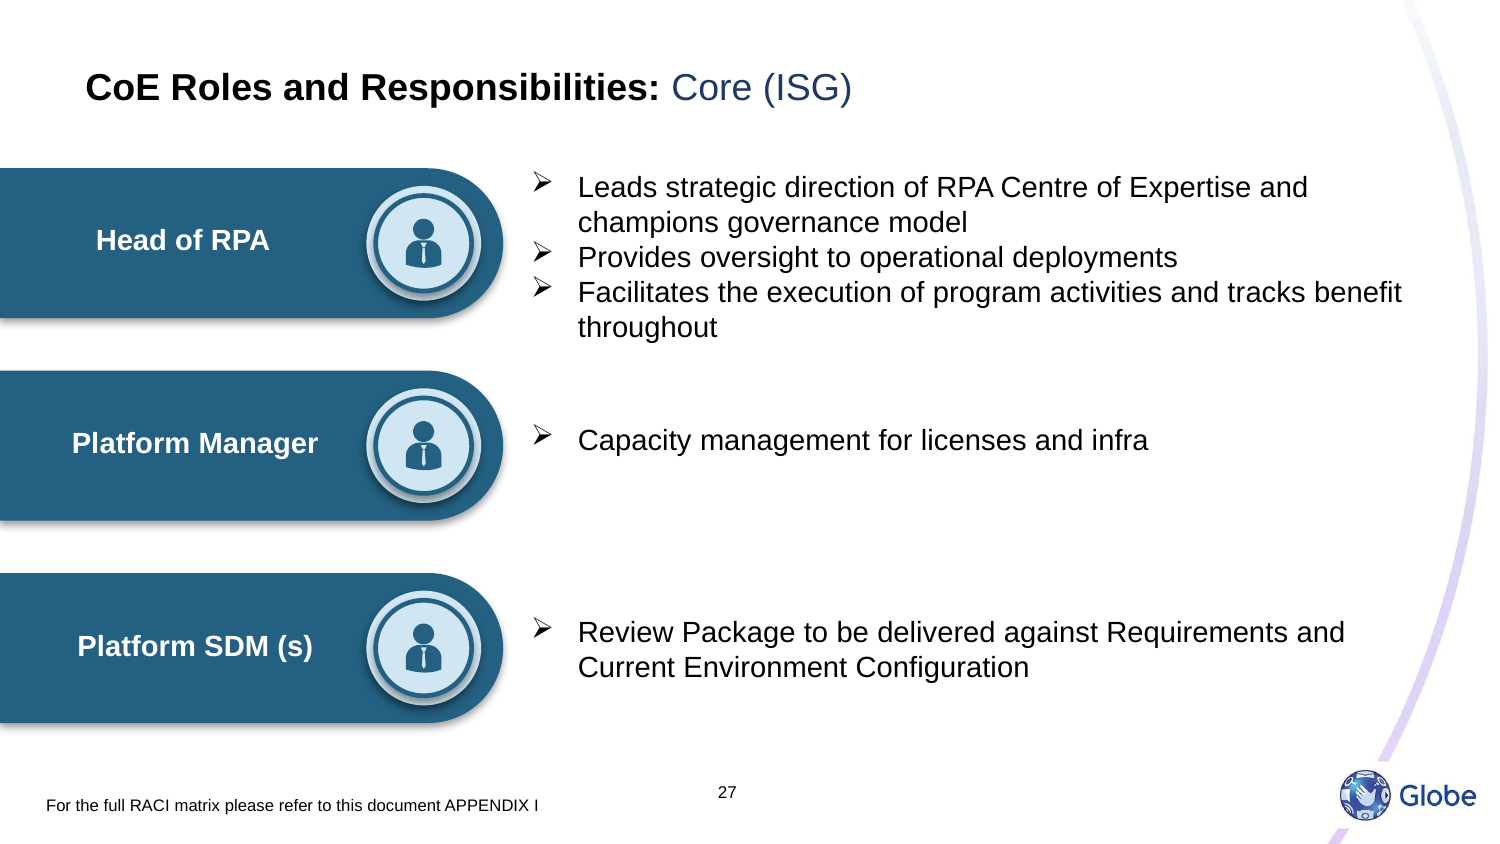

# CoE Roles and Responsibilities: Core (ISG)
Leads strategic direction of RPA Centre of Expertise and champions governance model
Provides oversight to operational deployments
Facilitates the execution of program activities and tracks benefit throughout

Head of RPA

Platform Manager
Capacity management for licenses and infra

Platform SDM (s)
Review Package to be delivered against Requirements and Current Environment Configuration
For the full RACI matrix please refer to this document APPENDIX I